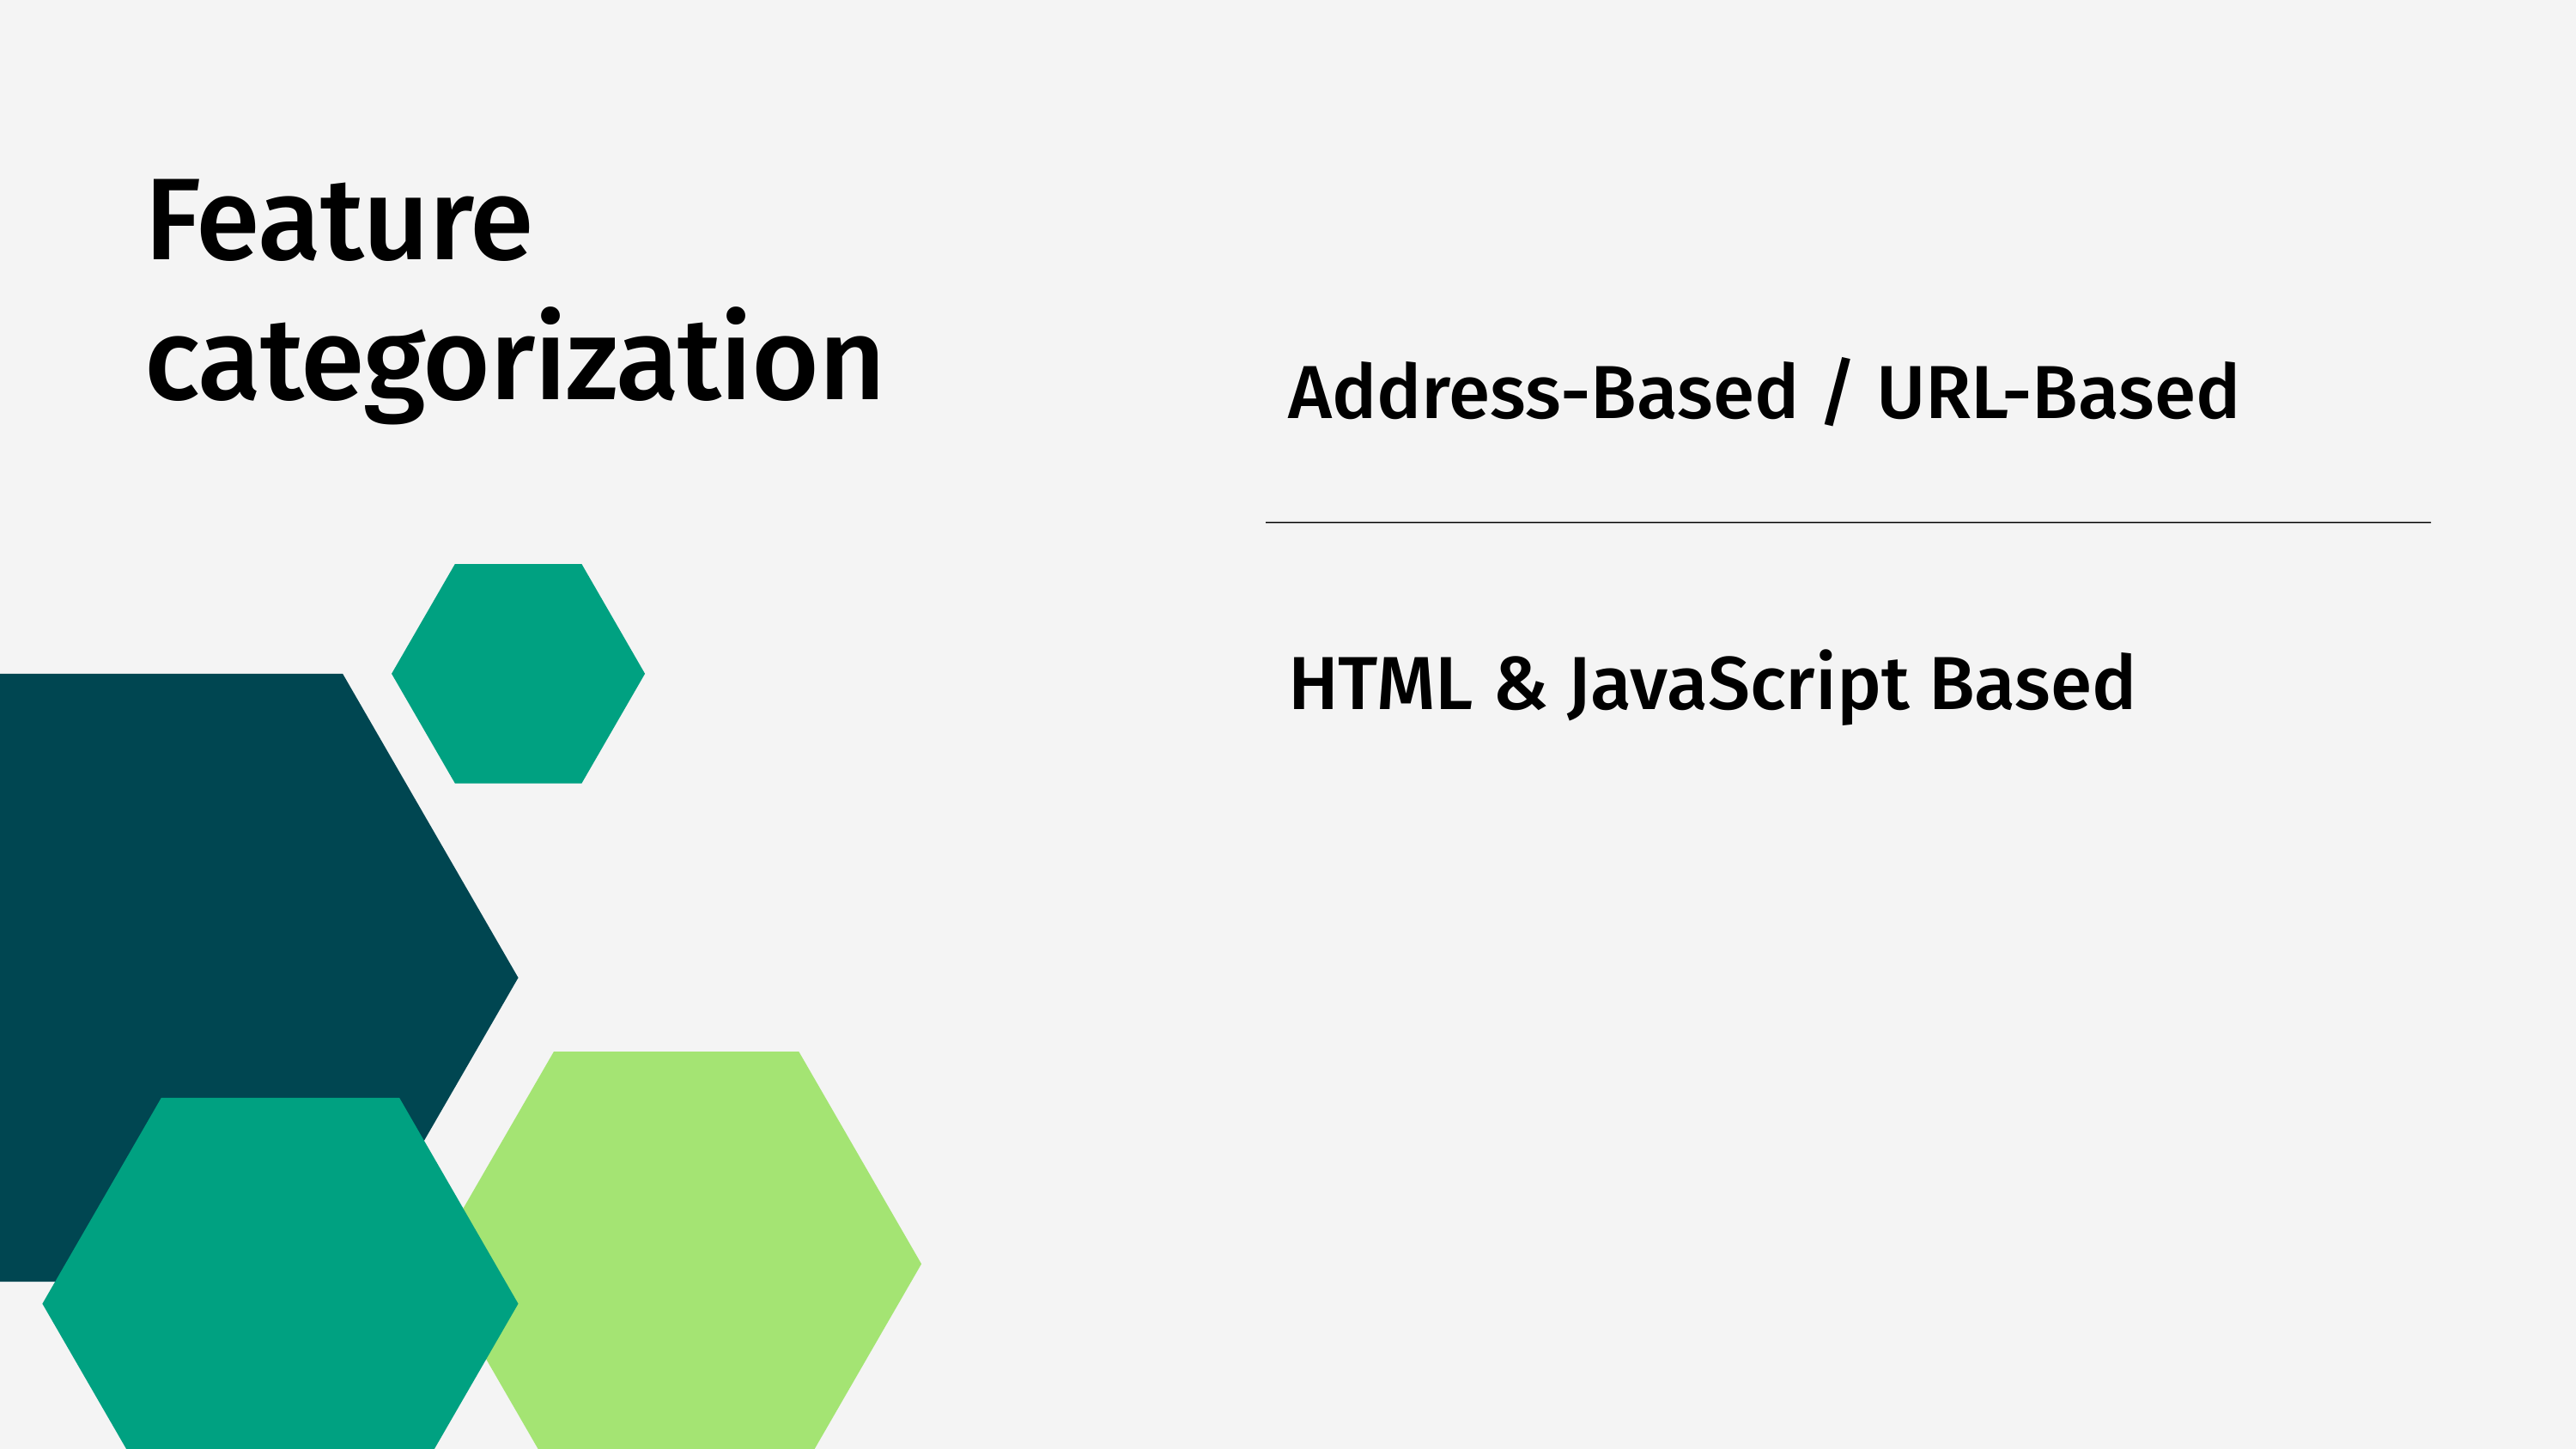

Feature categorization
Address-Based / URL-Based

HTML & JavaScript Based